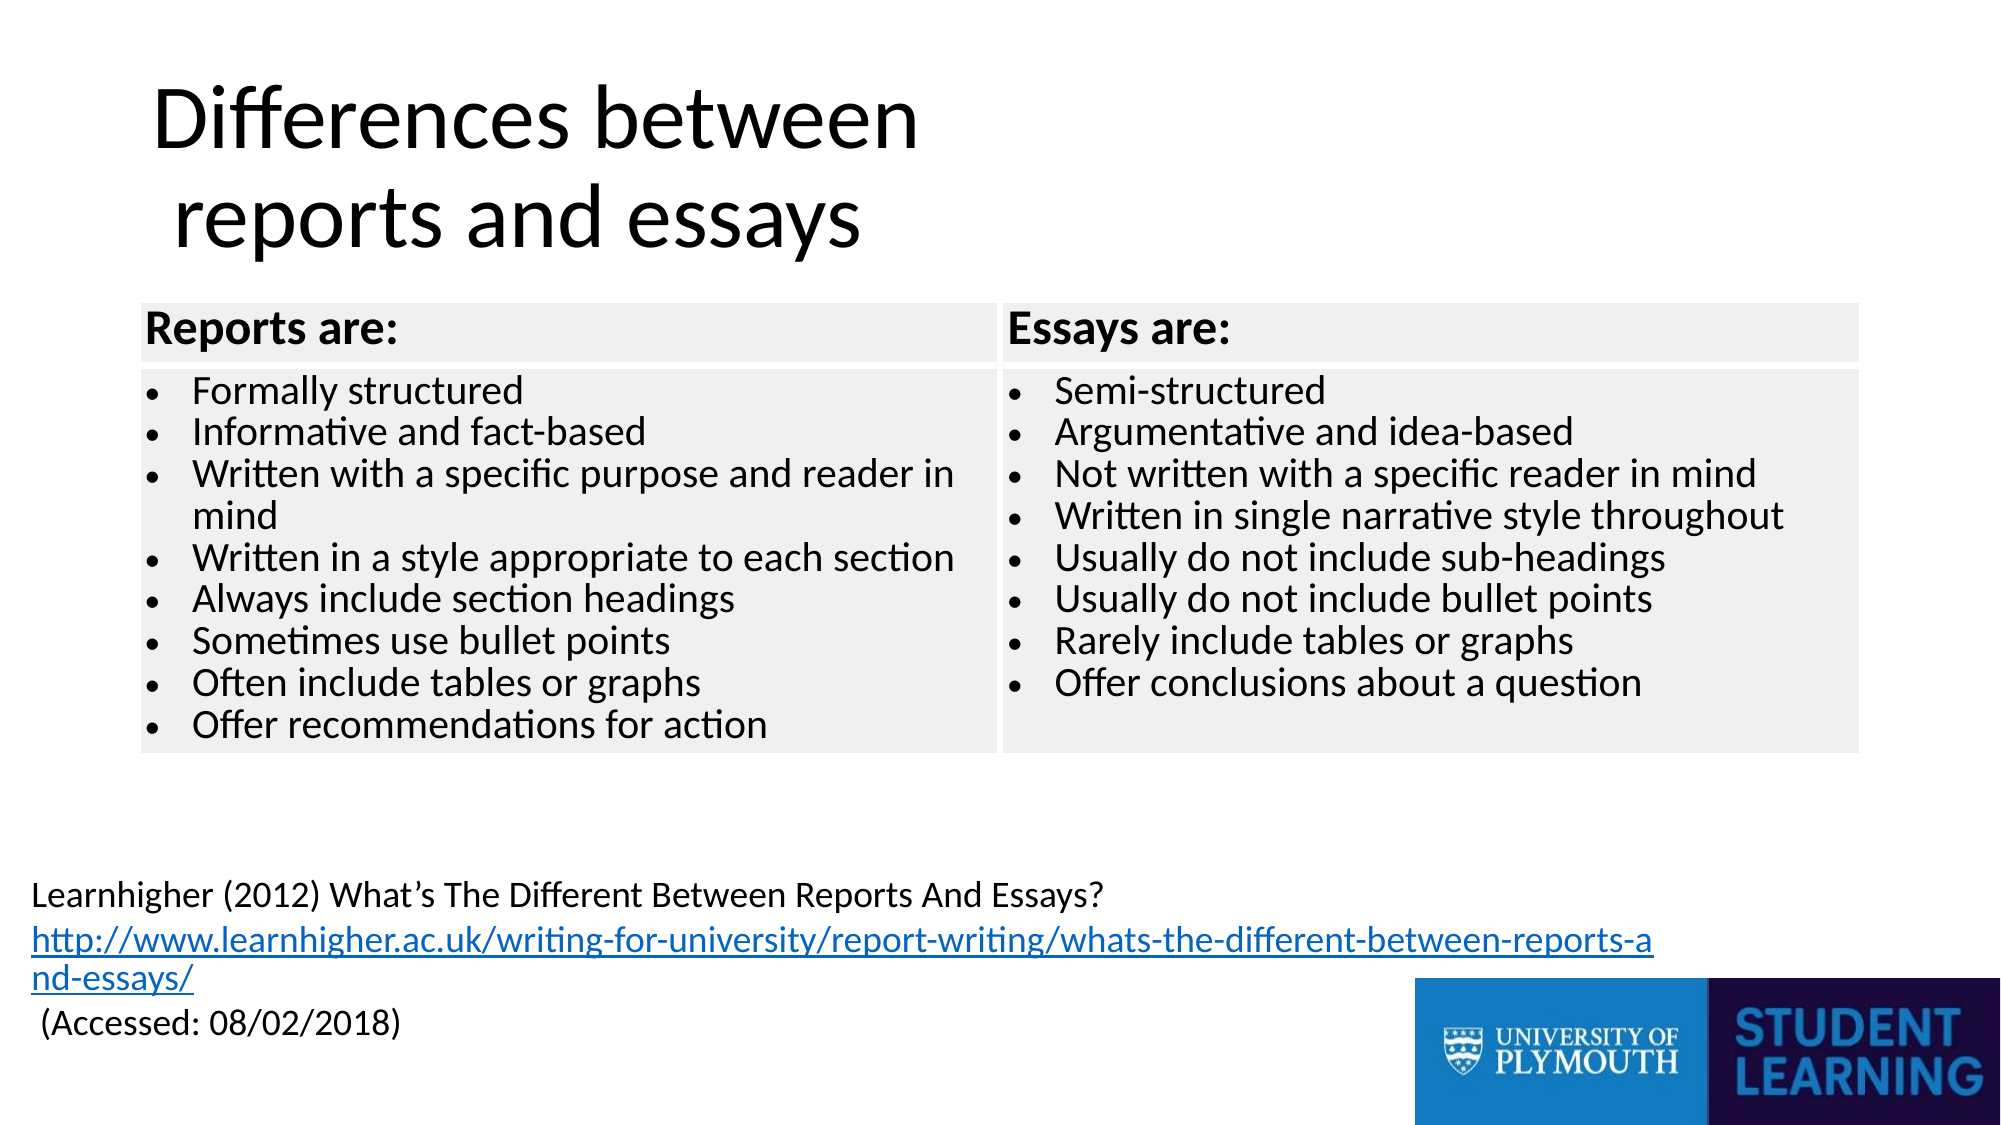

# Differences between reports and essays
| Reports are: | Essays are: |
| --- | --- |
| Formally structured Informative and fact-based Written with a specific purpose and reader in mind Written in a style appropriate to each section Always include section headings Sometimes use bullet points Often include tables or graphs Offer recommendations for action | Semi-structured Argumentative and idea-based Not written with a specific reader in mind Written in single narrative style throughout Usually do not include sub-headings Usually do not include bullet points Rarely include tables or graphs Offer conclusions about a question |
Learnhigher (2012) What’s The Different Between Reports And Essays? http://www.learnhigher.ac.uk/writing-for-university/report-writing/whats-the-different-between-reports-and-essays/ (Accessed: 08/02/2018)